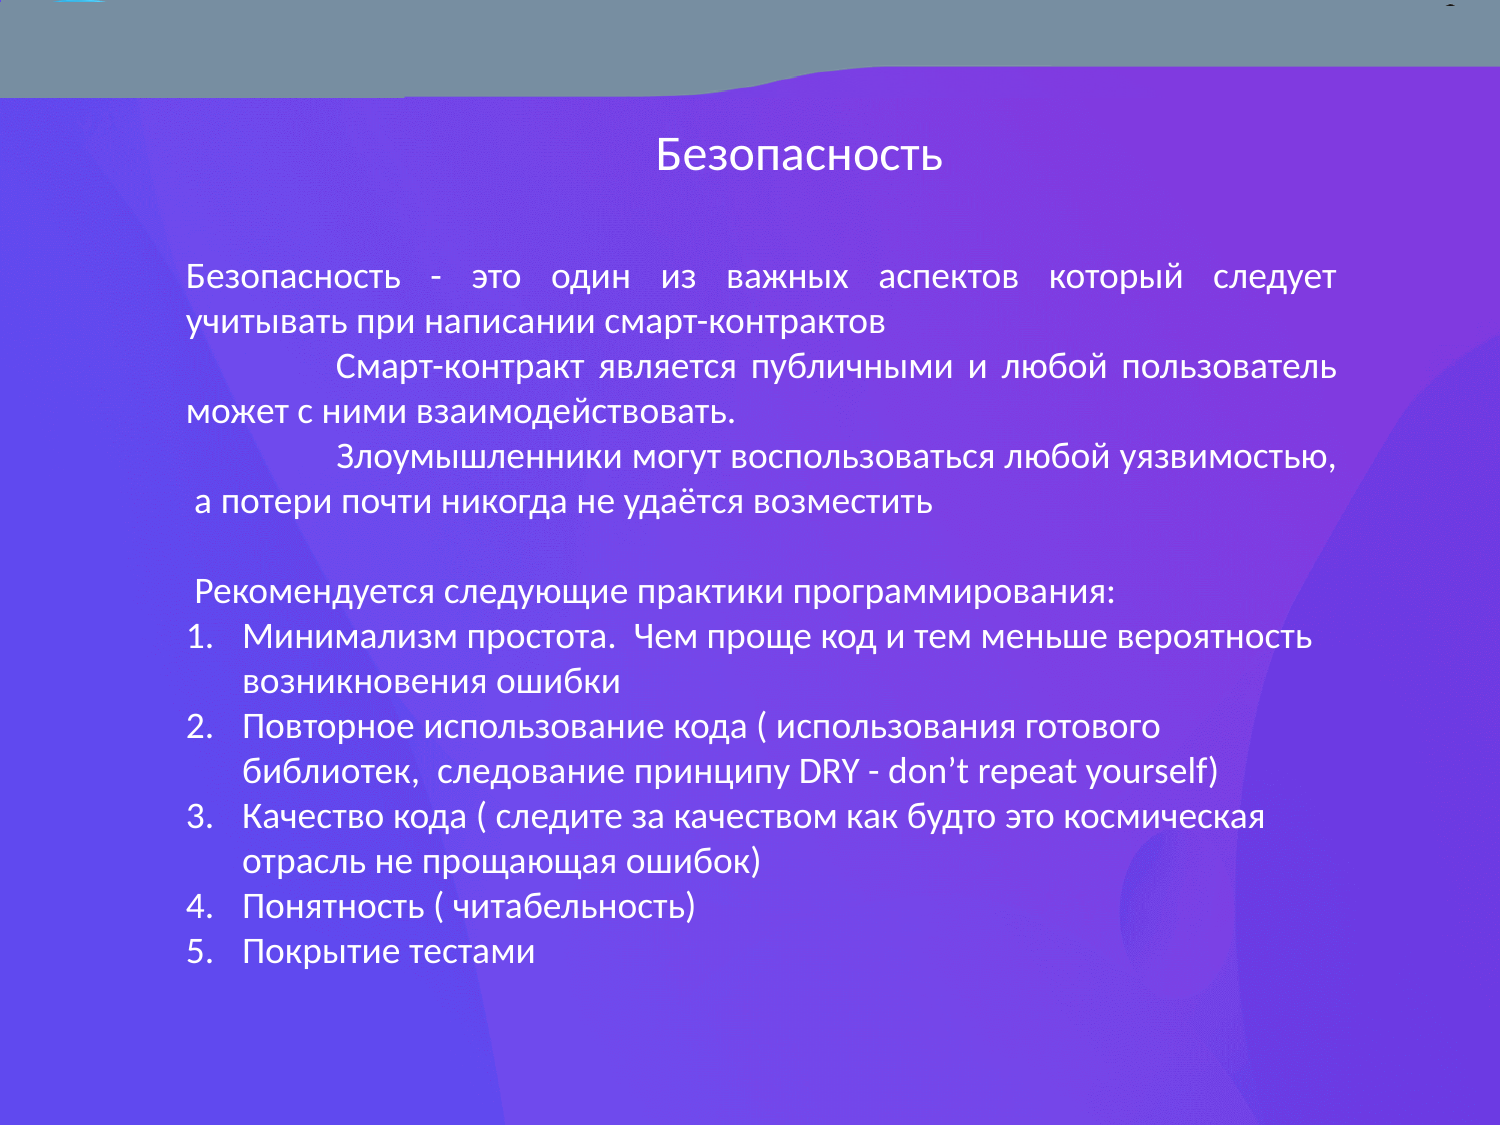

# Безопасность
Безопасность - это один из важных аспектов который следует учитывать при написании смарт-контрактов
	Смарт-контракт является публичными и любой пользователь может с ними взаимодействовать.
 	Злоумышленники могут воспользоваться любой уязвимостью,  а потери почти никогда не удаётся возместить

 Рекомендуется следующие практики программирования:
Минимализм простота.  Чем проще код и тем меньше вероятность возникновения ошибки
Повторное использование кода ( использования готового библиотек,  следование принципу DRY - don’t repeat yourself)
Качество кода ( следите за качеством как будто это космическая отрасль не прощающая ошибок)
Понятность ( читабельность)
Покрытие тестами